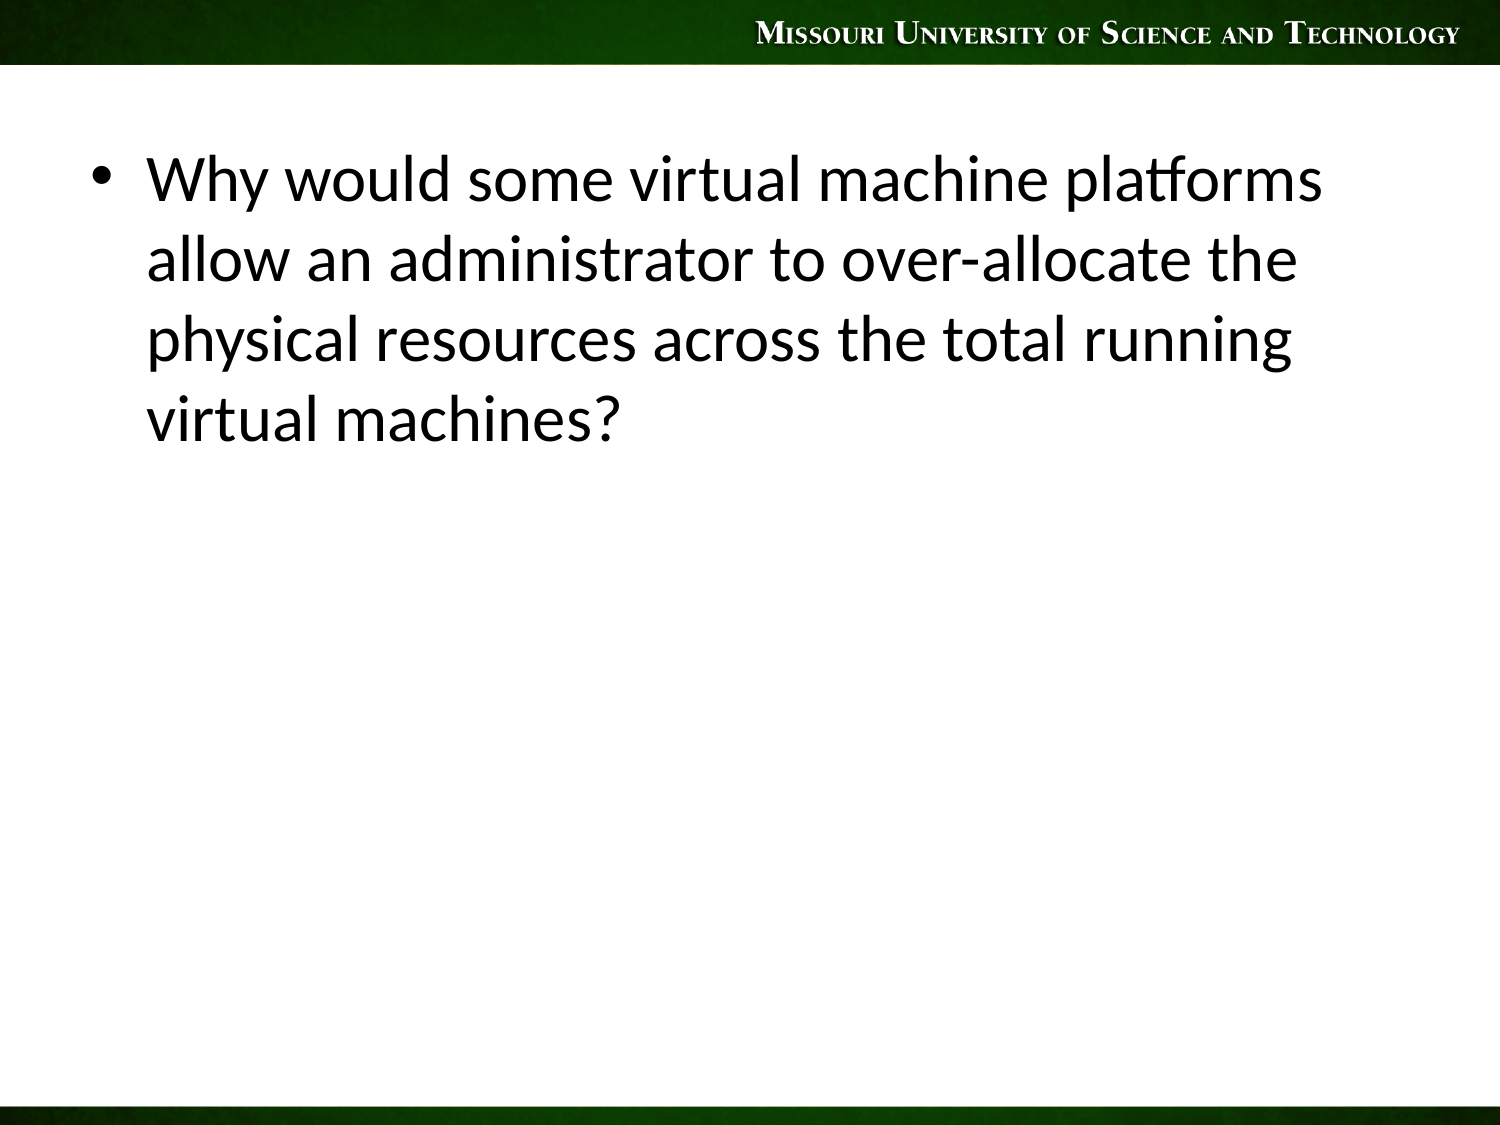

Why would some virtual machine platforms allow an administrator to over-allocate the physical resources across the total running virtual machines?